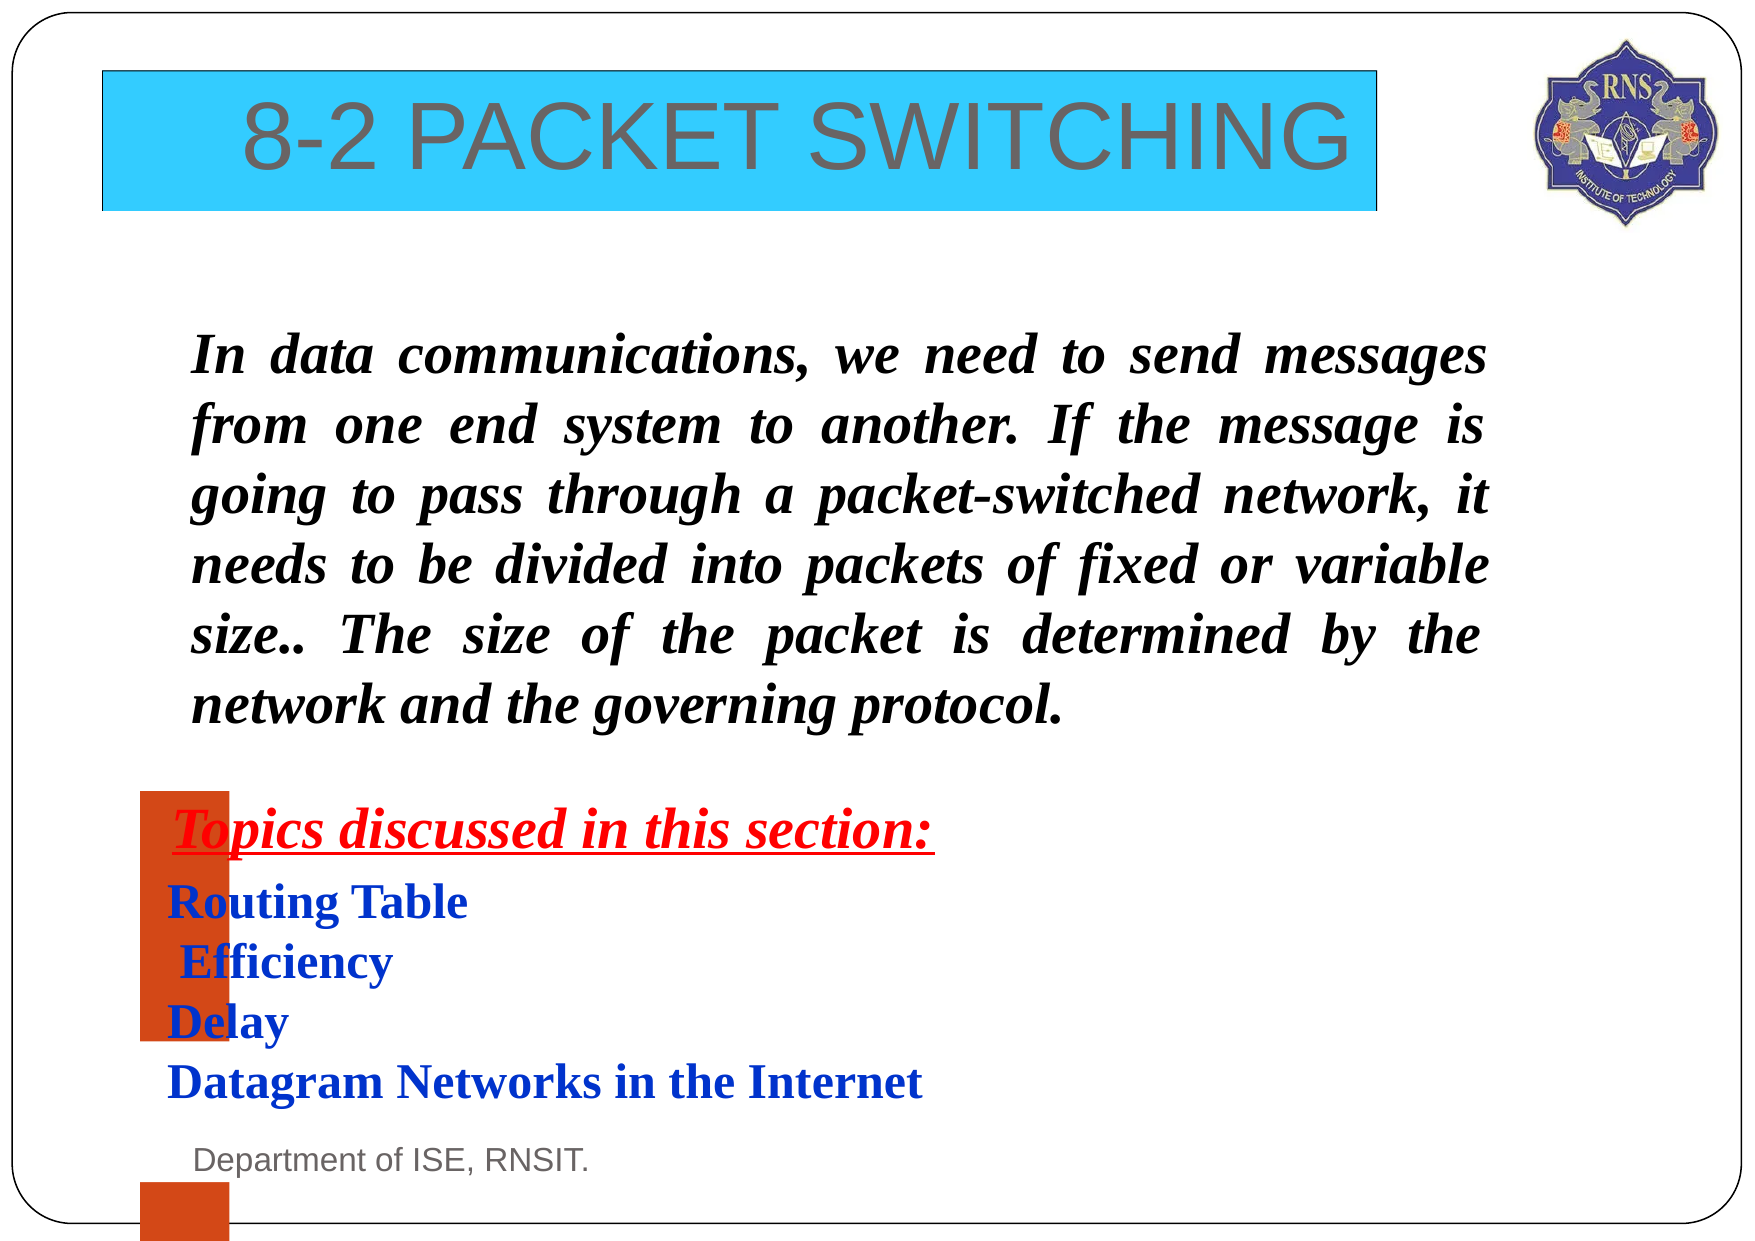

# 8-2 PACKET SWITCHING
In data communications, we need to send messages  from one end system to another. If the message is  going to pass through a packet-switched network, it  needs to be divided into packets of fixed or variable  size.. The size of the packet is determined by the  network and the governing protocol.
Topics discussed in this section:
Routing Table  Efficiency  Delay
Datagram Networks in the Internet

Department of ISE, RNSIT.
8.87